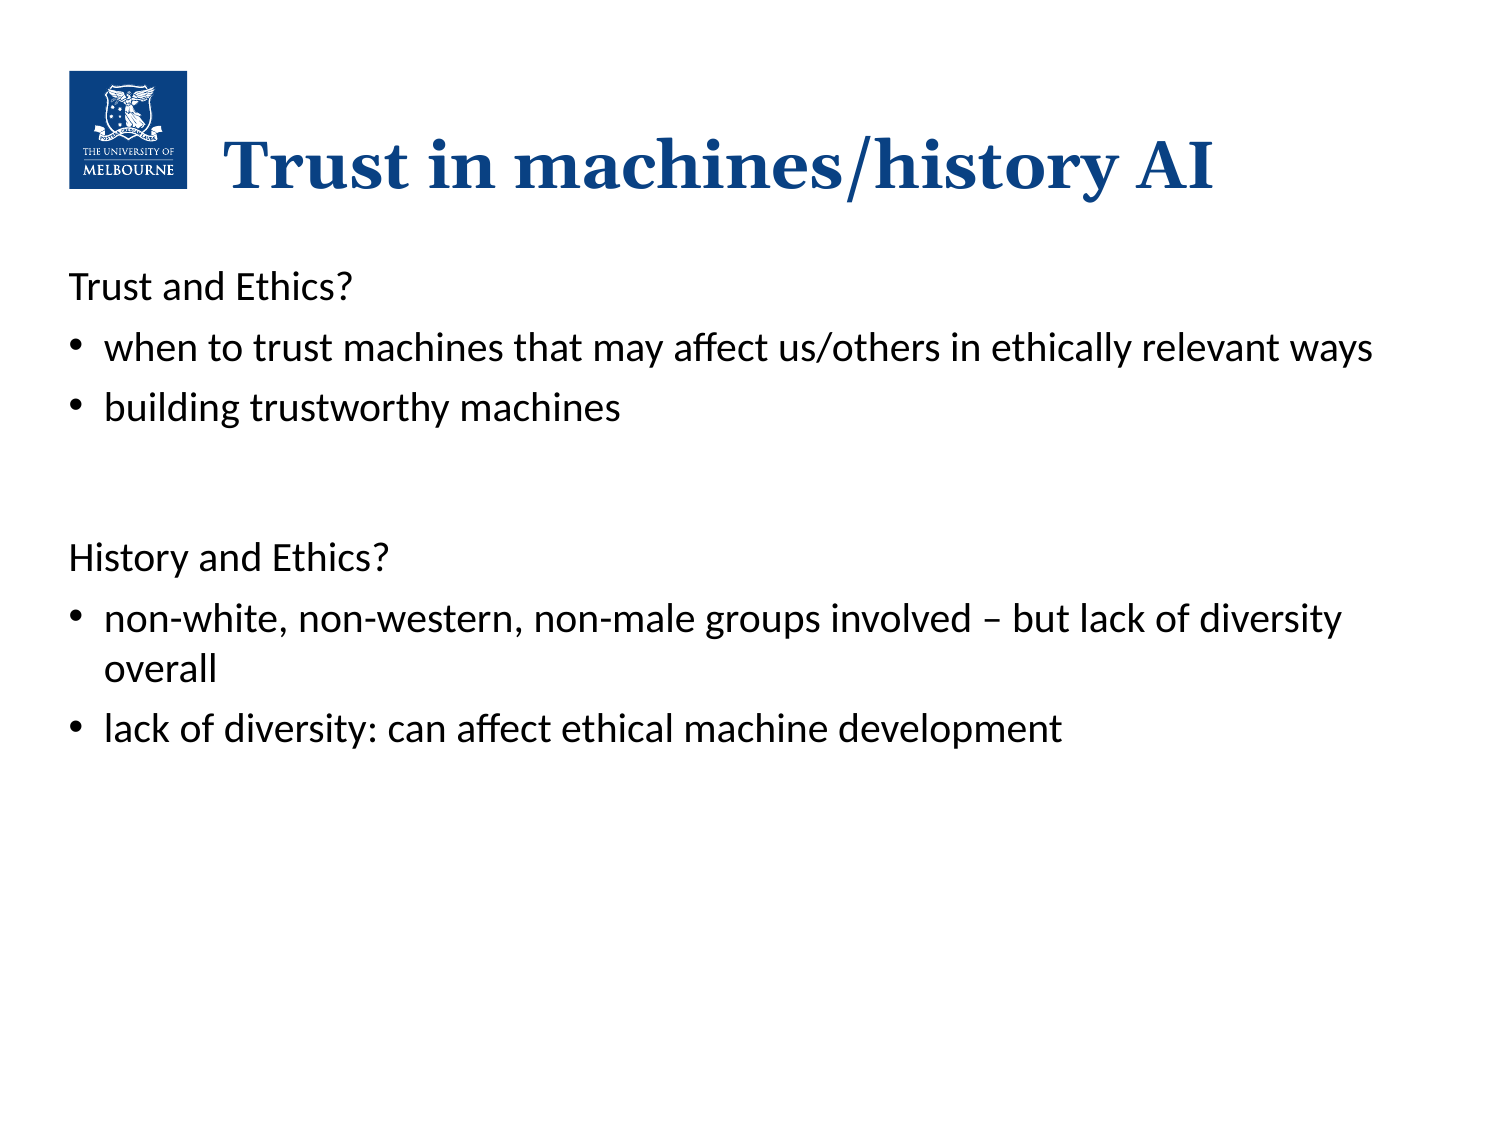

# Trust in machines/history AI
Trust and Ethics?
when to trust machines that may affect us/others in ethically relevant ways
building trustworthy machines

History and Ethics?
non-white, non-western, non-male groups involved – but lack of diversity overall
lack of diversity: can affect ethical machine development